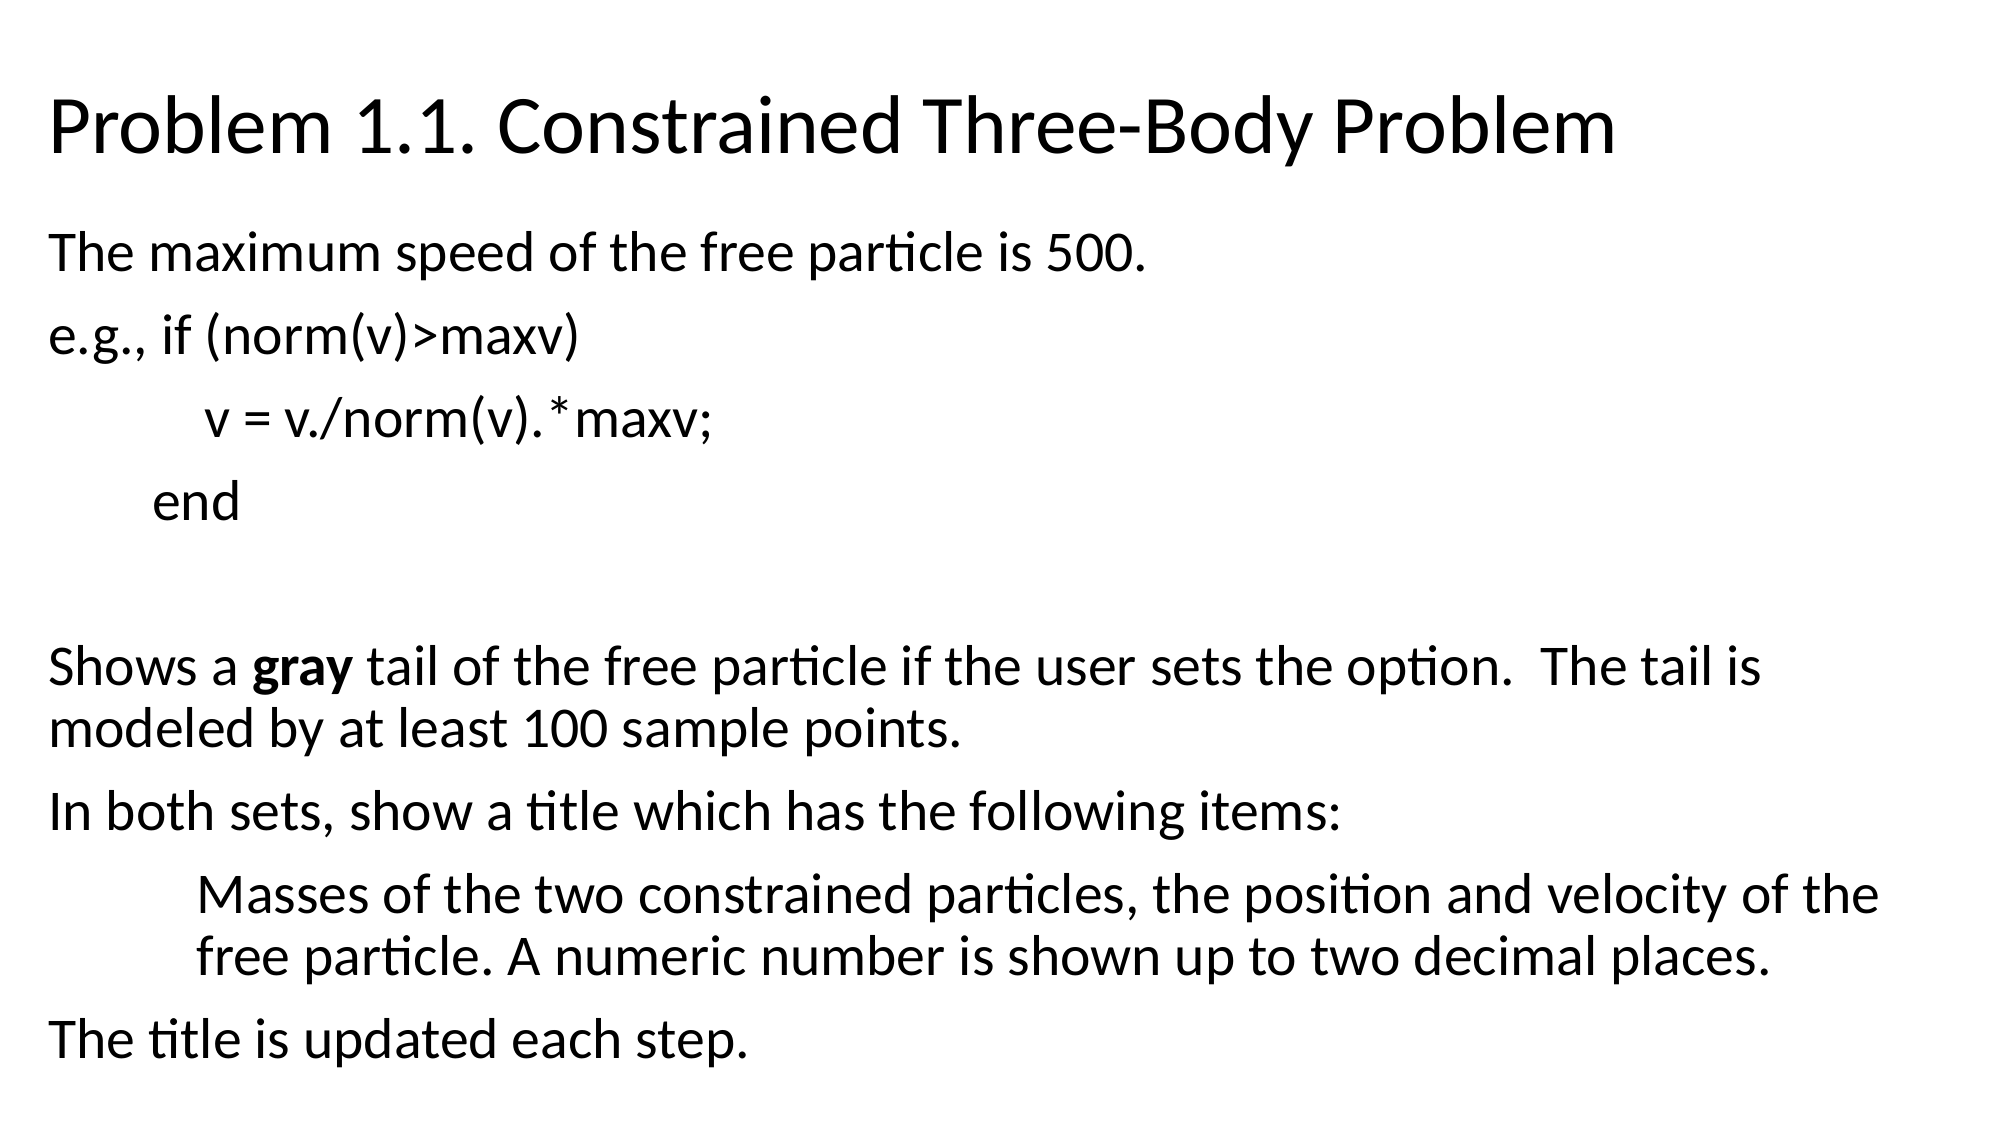

# Problem 1.1. Constrained Three-Body Problem
The maximum speed of the free particle is 500.
e.g., if (norm(v)>maxv)
            v = v./norm(v).*maxv;
        end

Shows a gray tail of the free particle if the user sets the option.  The tail is modeled by at least 100 sample points.
In both sets, show a title which has the following items:
	Masses of the two constrained particles, the position and velocity of the 	free particle. A numeric number is shown up to two decimal places.
The title is updated each step.